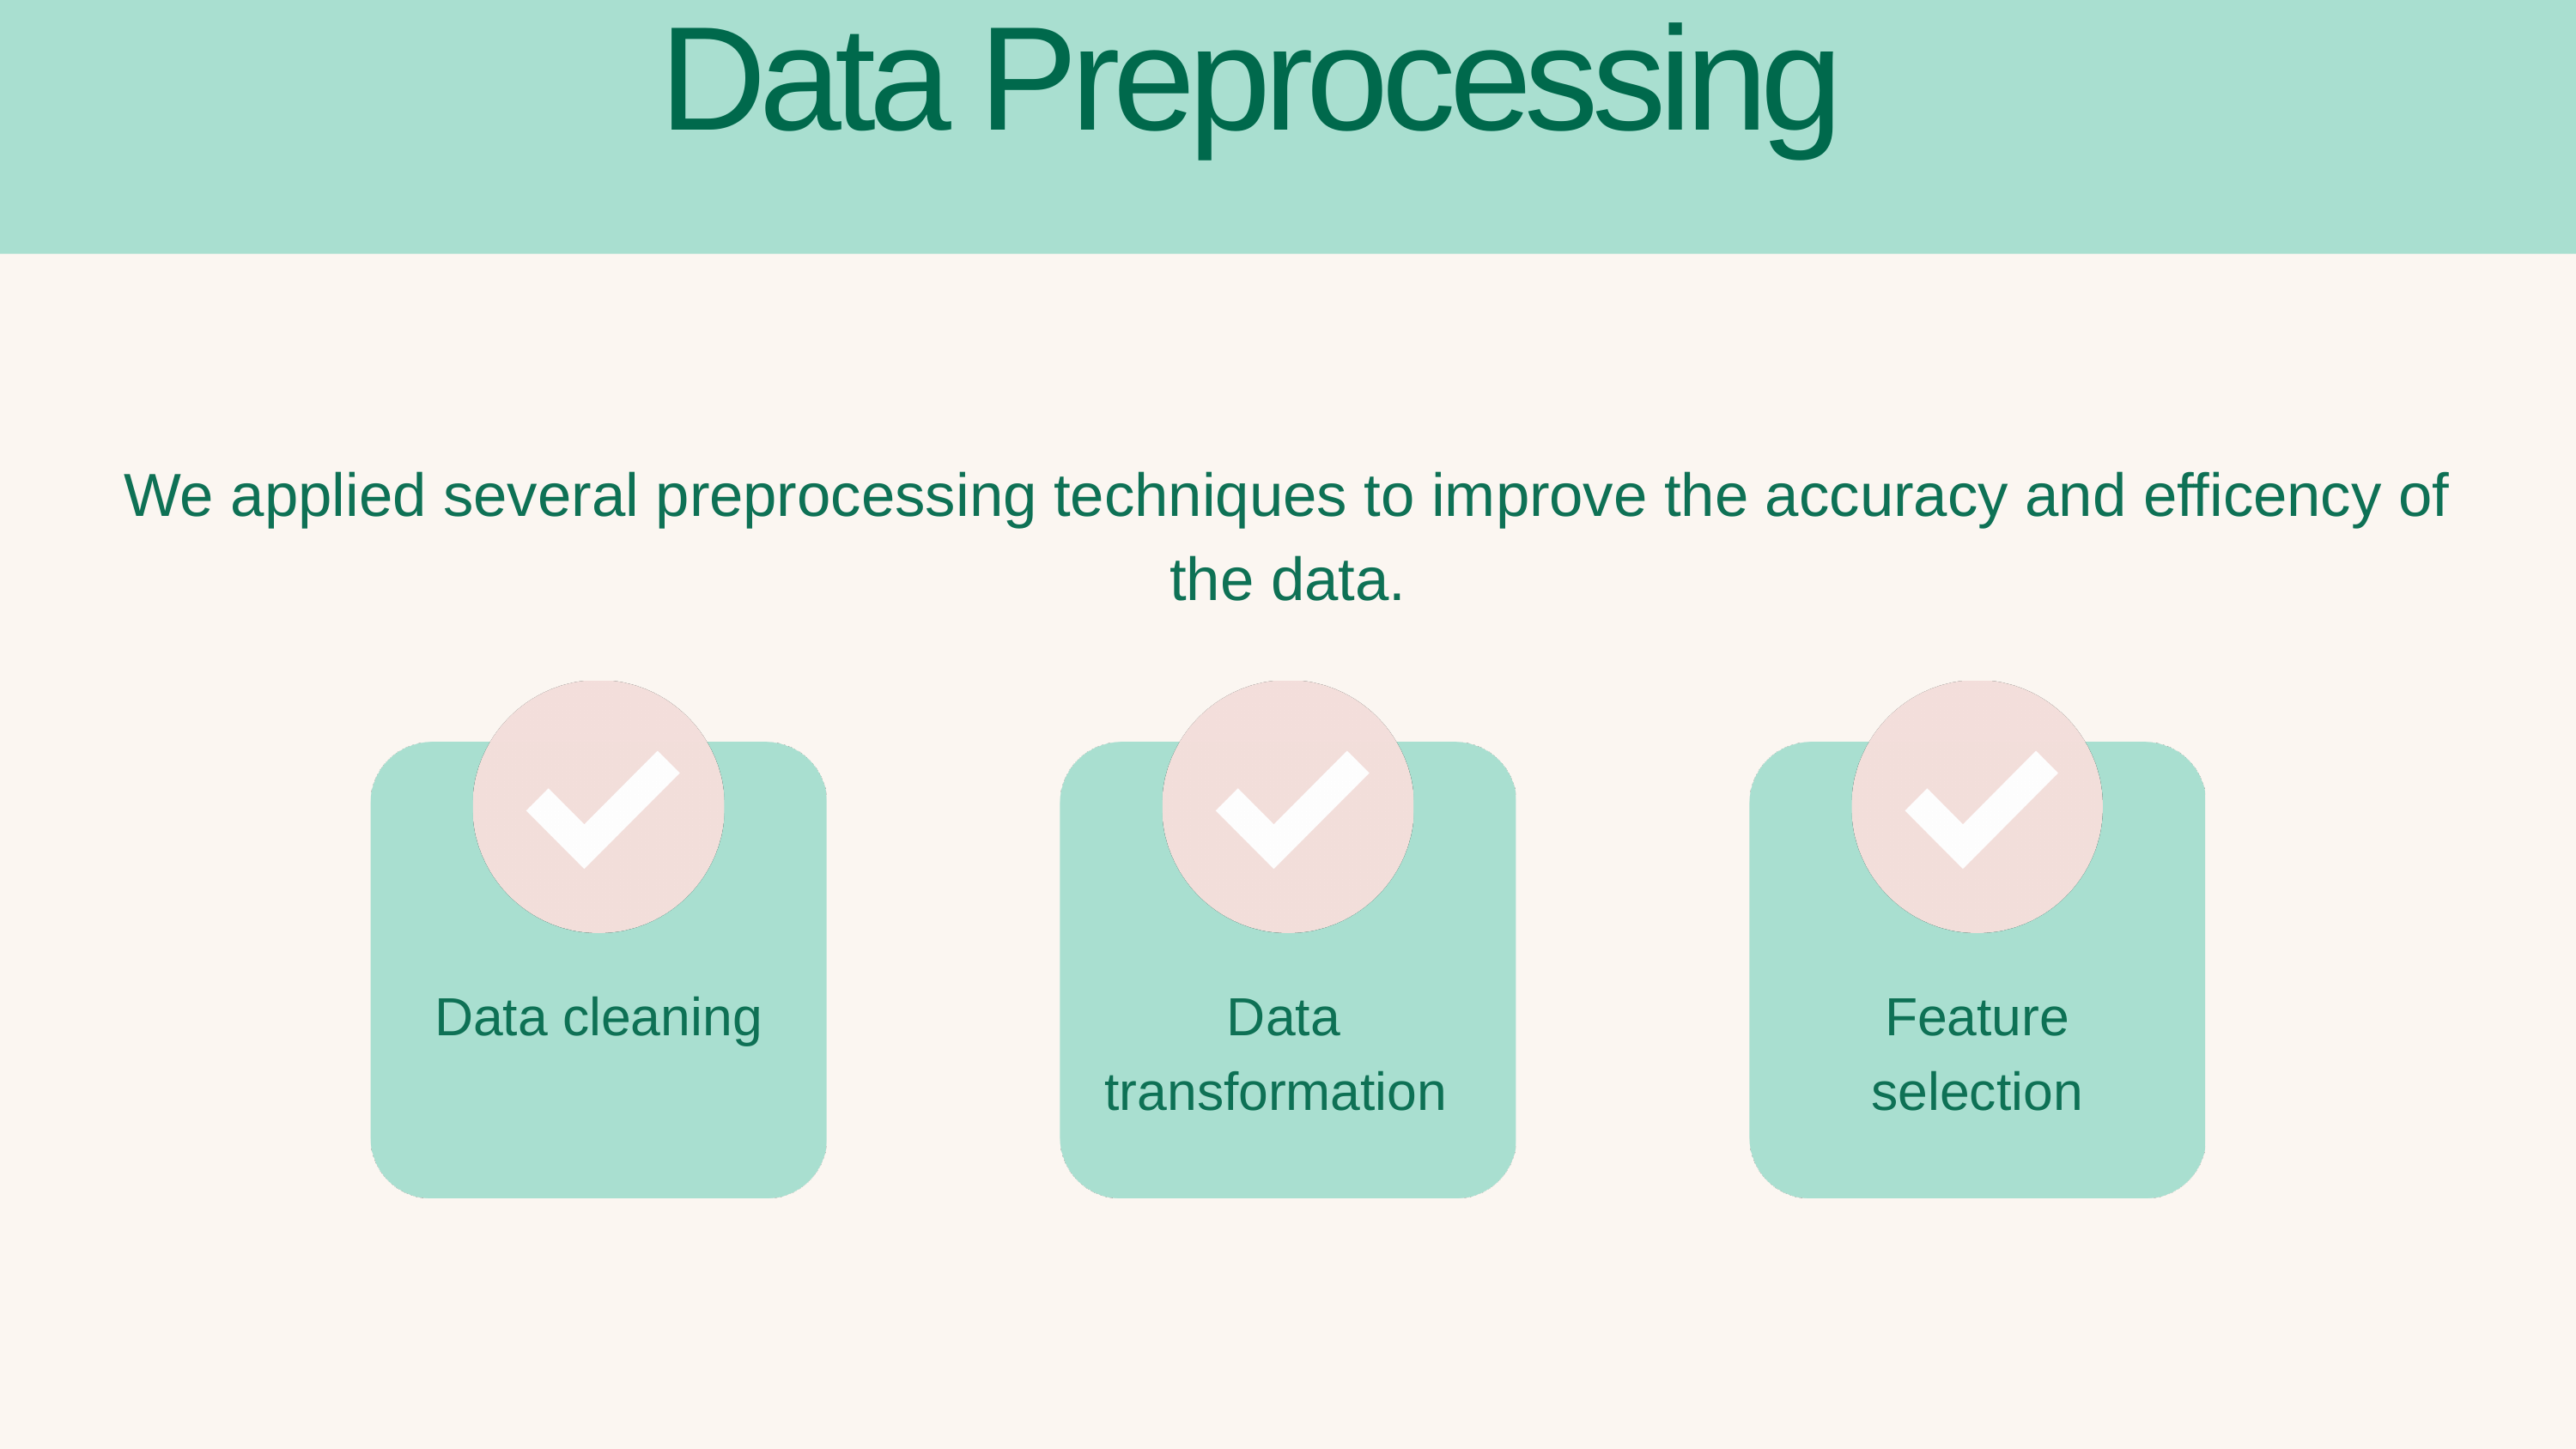

Data Preprocessing
We applied several preprocessing techniques to improve the accuracy and efficency of the data.

Data cleaning
Data transformation
Feature
selection